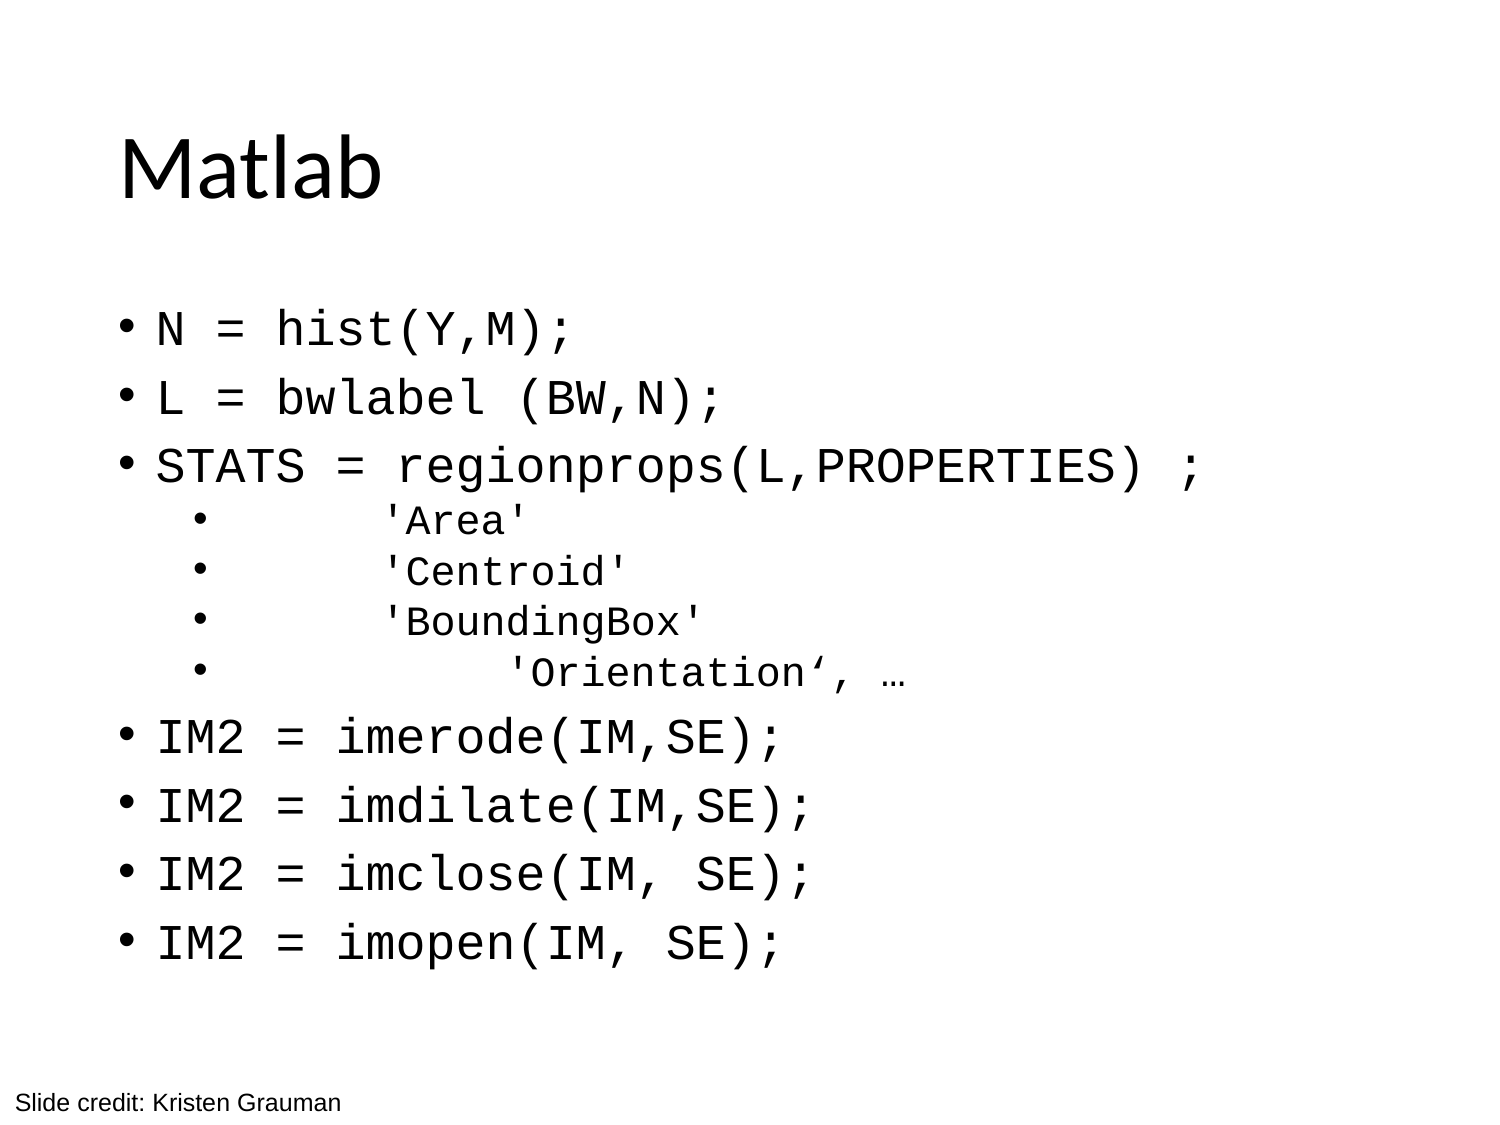

# Matlab
N = hist(Y,M);
L = bwlabel (BW,N);
STATS = regionprops(L,PROPERTIES) ;
      'Area'
      'Centroid'
      'BoundingBox'
 	     'Orientation‘, …
IM2 = imerode(IM,SE);
IM2 = imdilate(IM,SE);
IM2 = imclose(IM, SE);
IM2 = imopen(IM, SE);
Slide credit: Kristen Grauman